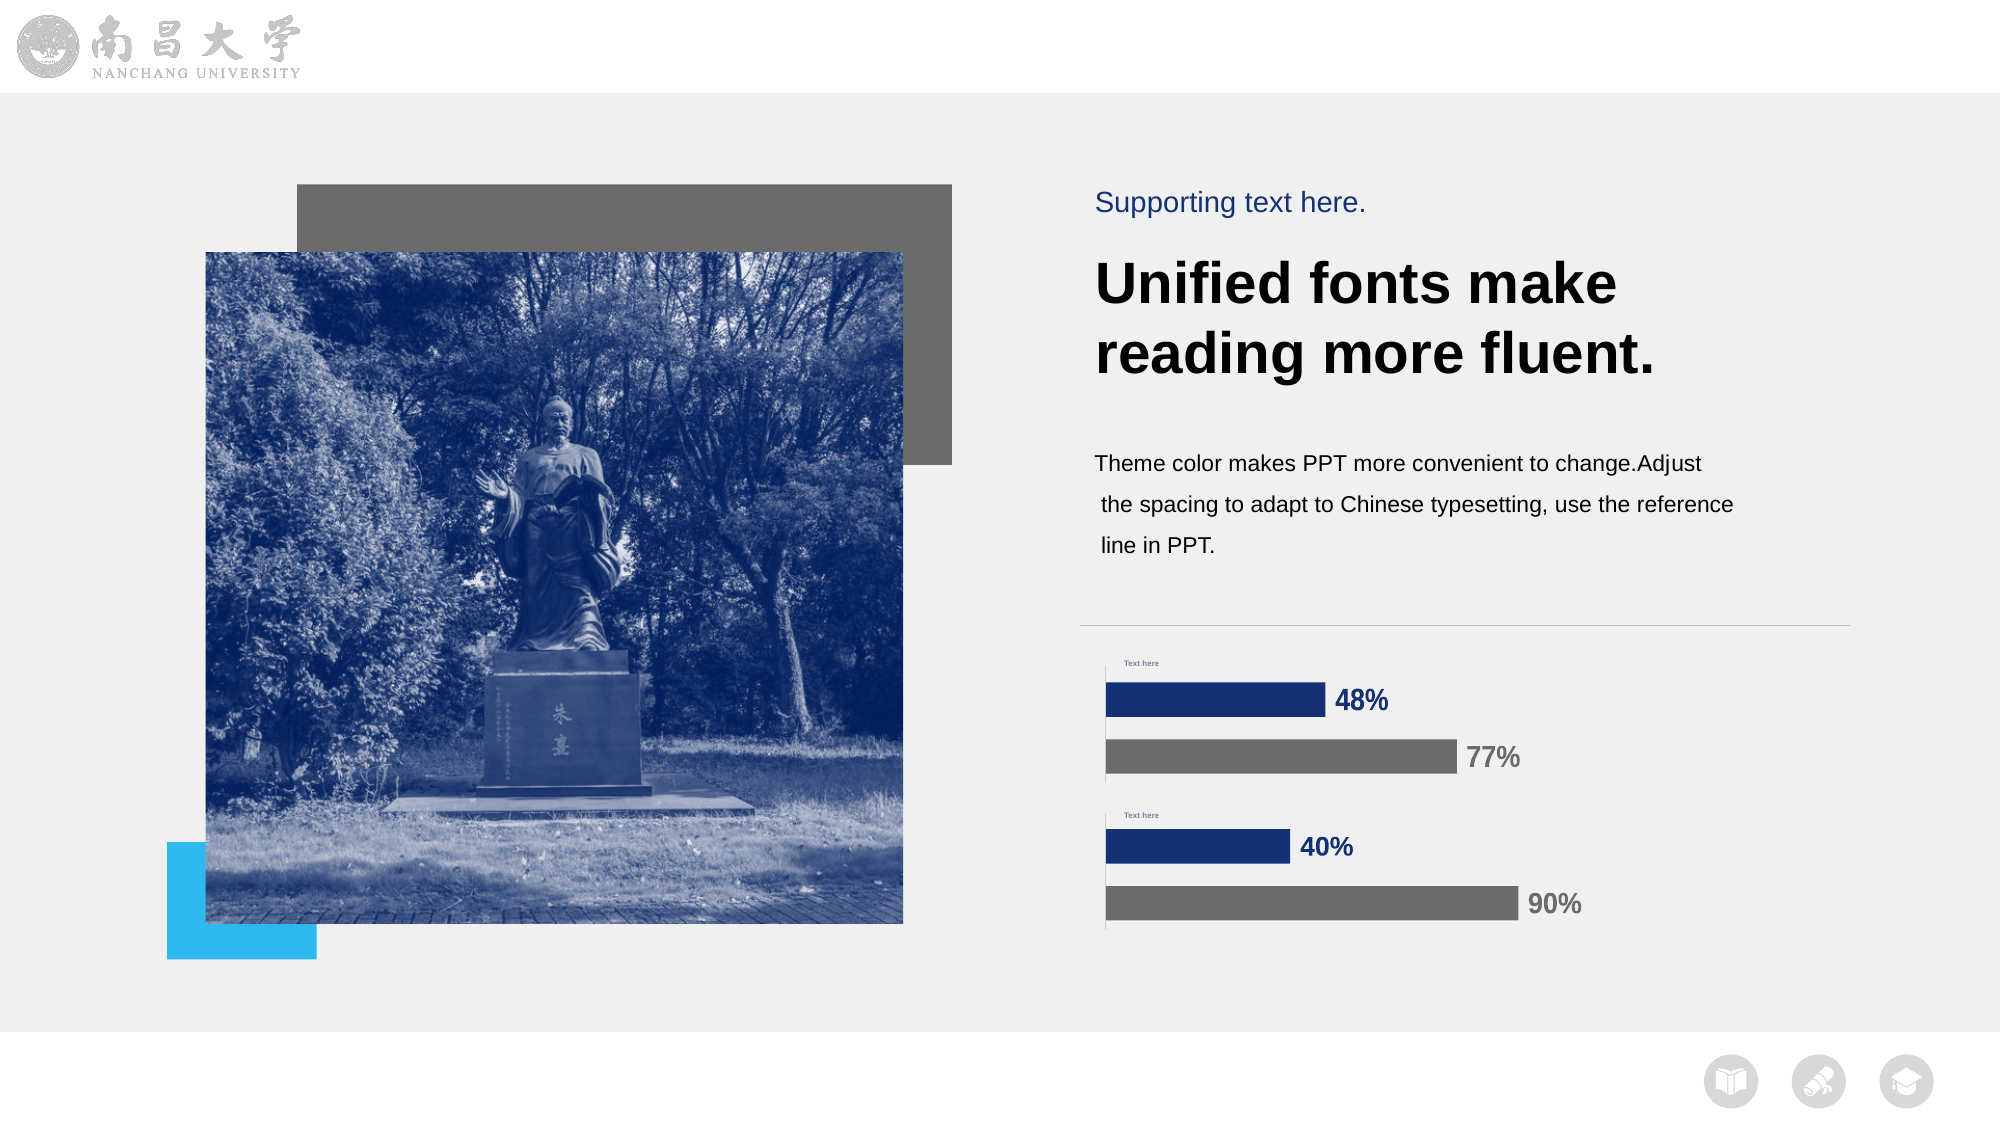

Suppo rting text here.

Unified fonts m ake
reading more fluent.
Theme color makes PPT more convenient to change.Adj ust
 the spacing to adapt to Chinese typesetting, use the reference
 line in PPT.

Text here

48%

77%
Text here

40%

90%